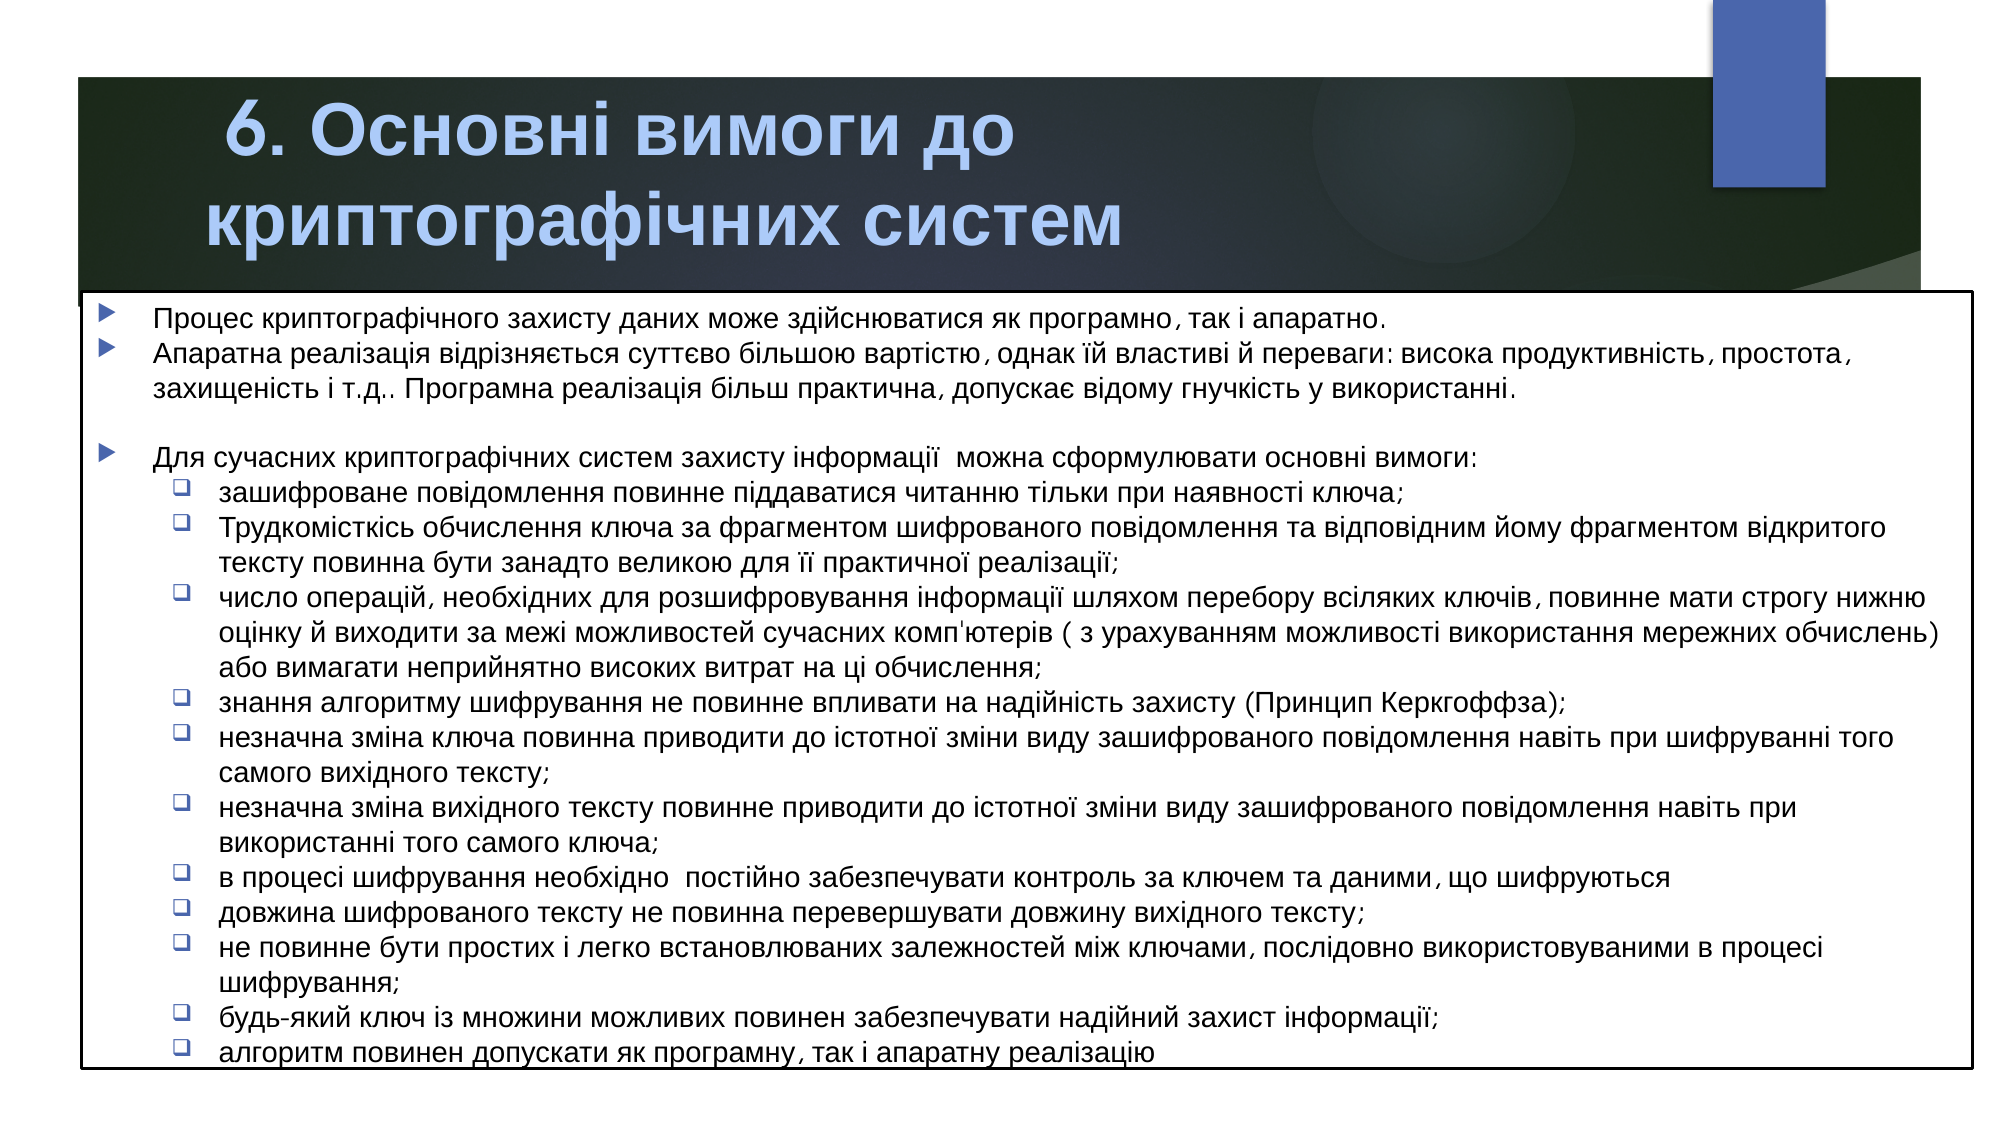

# 6. Основні вимоги до криптографічних систем
Процес криптографічного захисту даних може здійснюватися як програмно, так і апаратно.
Апаратна реалізація відрізняється суттєво більшою вартістю, однак їй властиві й переваги: висока продуктивність, простота, захищеність і т.д.. Програмна реалізація більш практична, допускає відому гнучкість у використанні.

Для сучасних криптографічних систем захисту інформації  можна сформулювати основні вимоги:
зашифроване повідомлення повинне піддаватися читанню тільки при наявності ключа;
Трудкомісткісь обчислення ключа за фрагментом шифрованого повідомлення та відповідним йому фрагментом відкритого тексту повинна бути занадто великою для її практичної реалізації;
число операцій, необхідних для розшифровування інформації шляхом перебору всіляких ключів, повинне мати строгу нижню оцінку й виходити за межі можливостей сучасних комп'ютерів ( з урахуванням можливості використання мережних обчислень) або вимагати неприйнятно високих витрат на ці обчислення;
знання алгоритму шифрування не повинне впливати на надійність захисту (Принцип Керкгоффза);
незначна зміна ключа повинна приводити до істотної зміни виду зашифрованого повідомлення навіть при шифруванні того самого вихідного тексту;
незначна зміна вихідного тексту повинне приводити до істотної зміни виду зашифрованого повідомлення навіть при використанні того самого ключа;
в процесі шифрування необхідно  постійно забезпечувати контроль за ключем та даними, що шифруються
довжина шифрованого тексту не повинна перевершувати довжину вихідного тексту;
не повинне бути простих і легко встановлюваних залежностей між ключами, послідовно використовуваними в процесі шифрування;
будь-який ключ із множини можливих повинен забезпечувати надійний захист інформації;
алгоритм повинен допускати як програмну, так і апаратну реалізацію